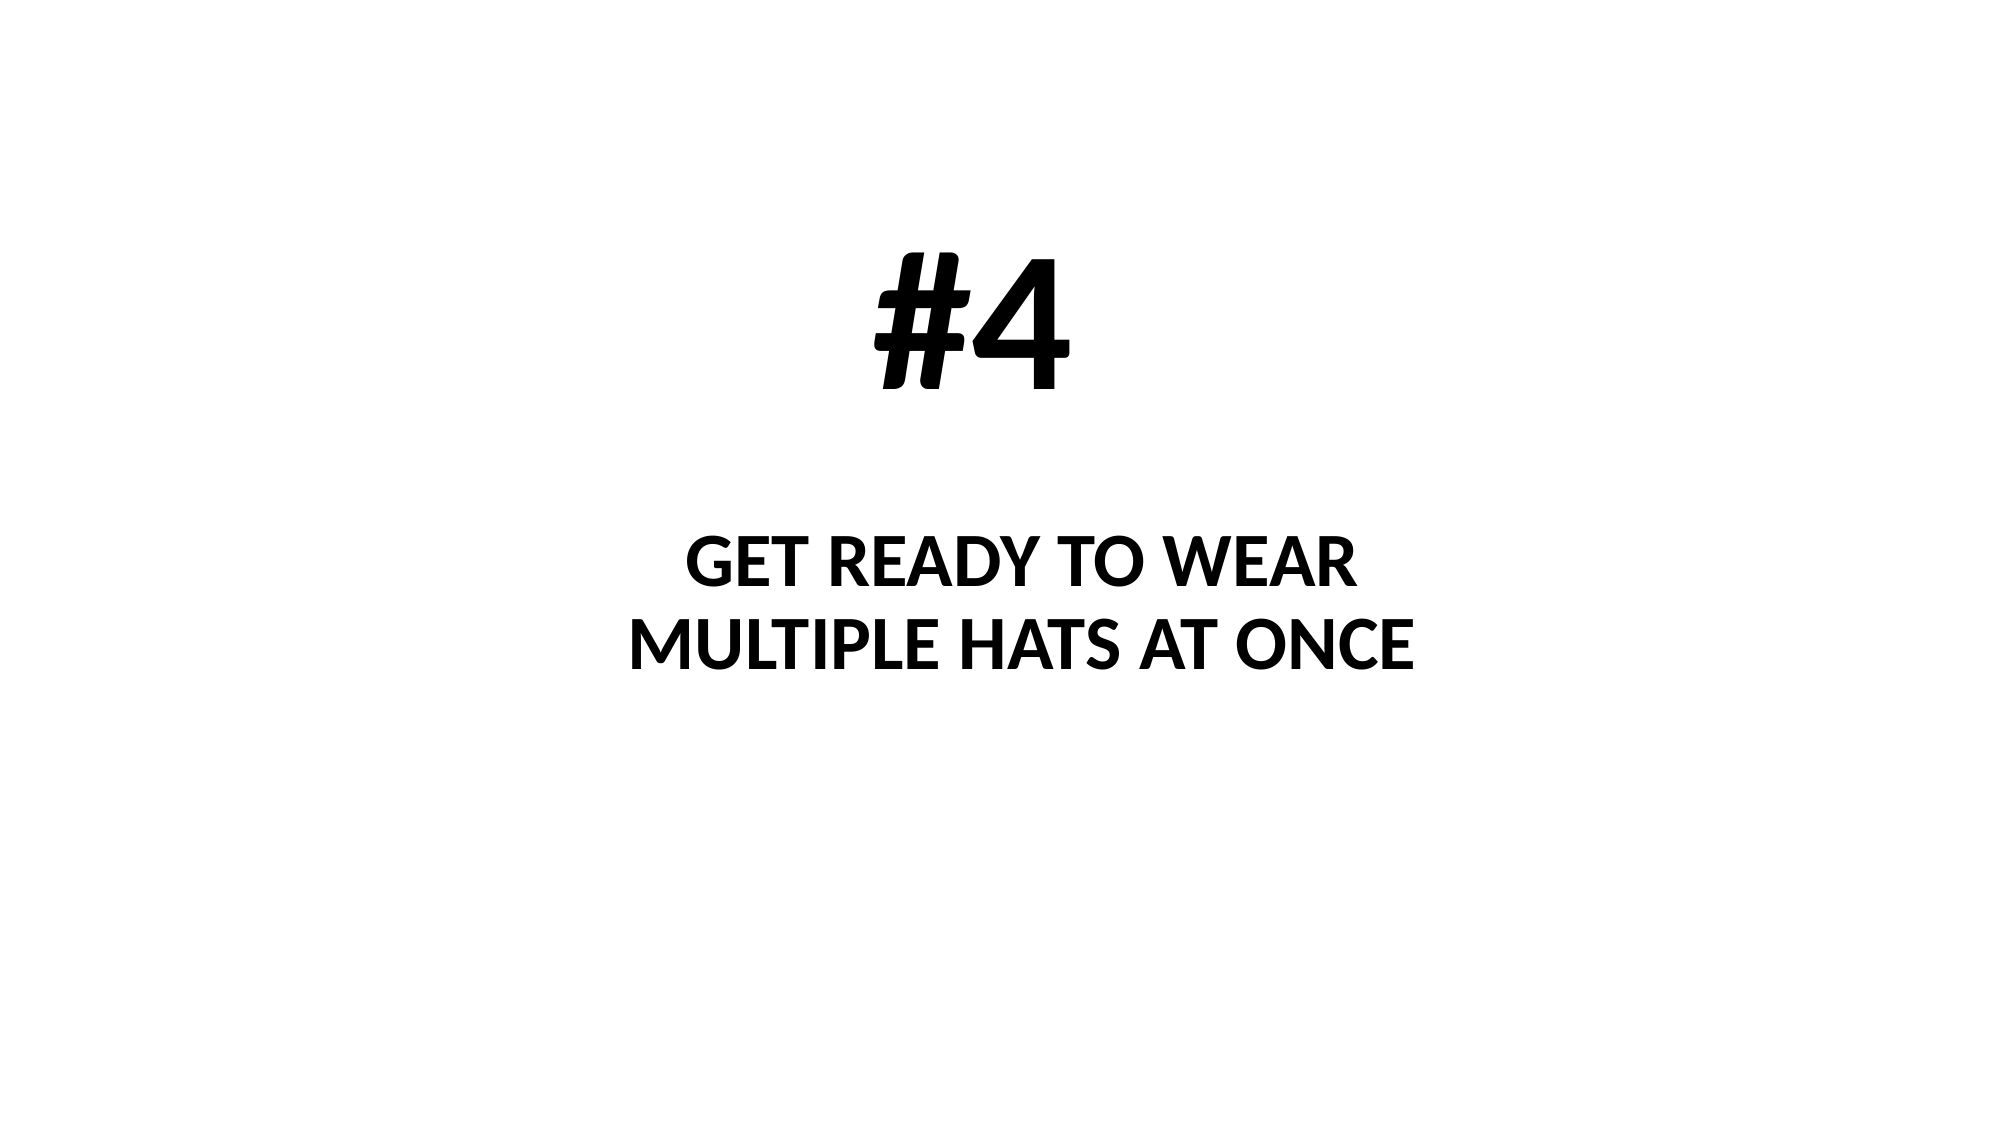

#4
# GET READY TO WEAR MULTIPLE HATS AT ONCE